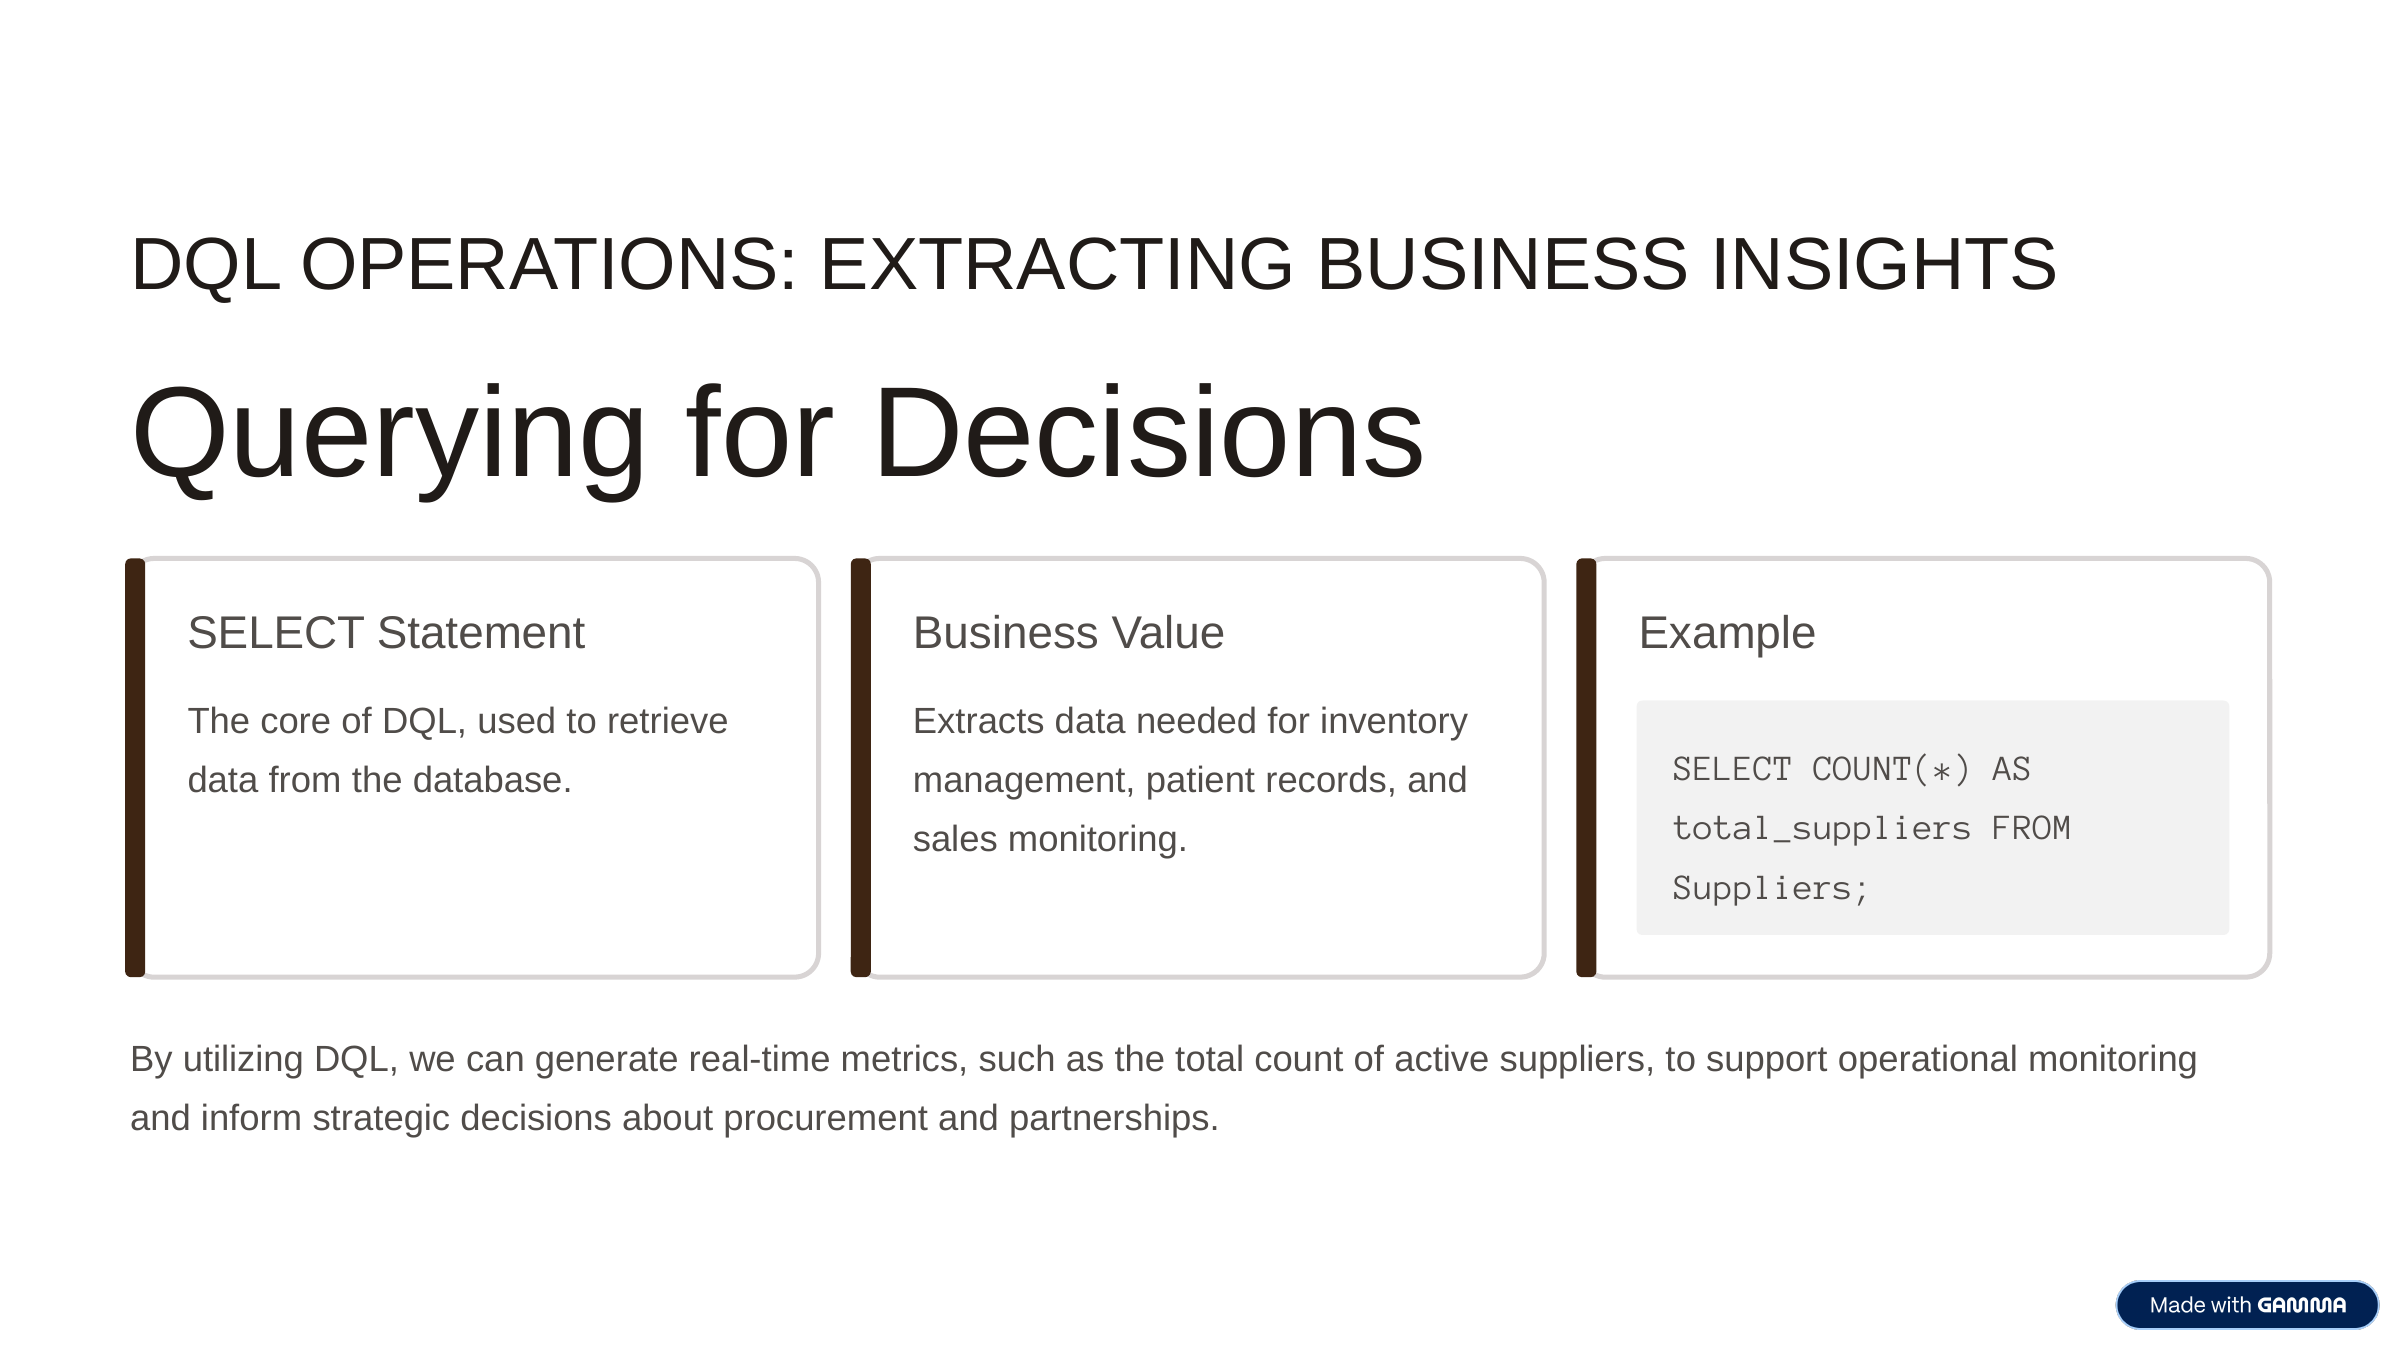

DQL OPERATIONS: EXTRACTING BUSINESS INSIGHTS
Querying for Decisions

SELECT Statement
Business Value
Example
The core of DQL, used to retrieve data from the database.
Extracts data needed for inventory management, patient records, and sales monitoring.

SELECT COUNT(*) AS total_suppliers FROM Suppliers;
By utilizing DQL, we can generate real-time metrics, such as the total count of active suppliers, to support operational monitoring and inform strategic decisions about procurement and partnerships.